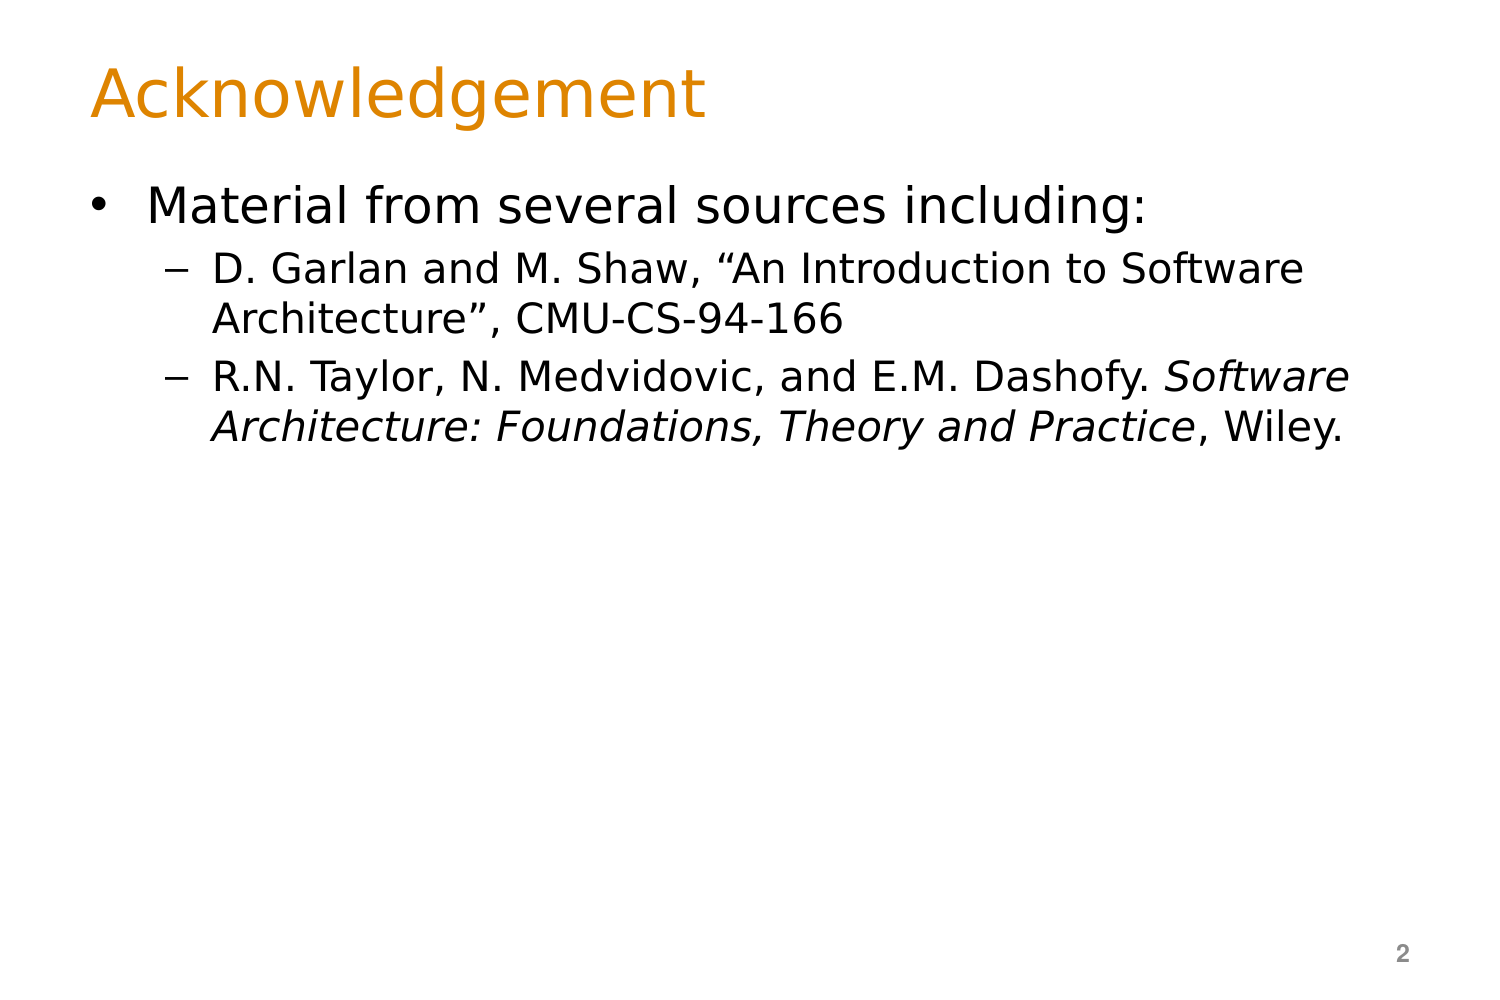

# Acknowledgement
Material from several sources including:
D. Garlan and M. Shaw, “An Introduction to Software Architecture”, CMU-CS-94-166
R.N. Taylor, N. Medvidovic, and E.M. Dashofy. Software Architecture: Foundations, Theory and Practice, Wiley.

2